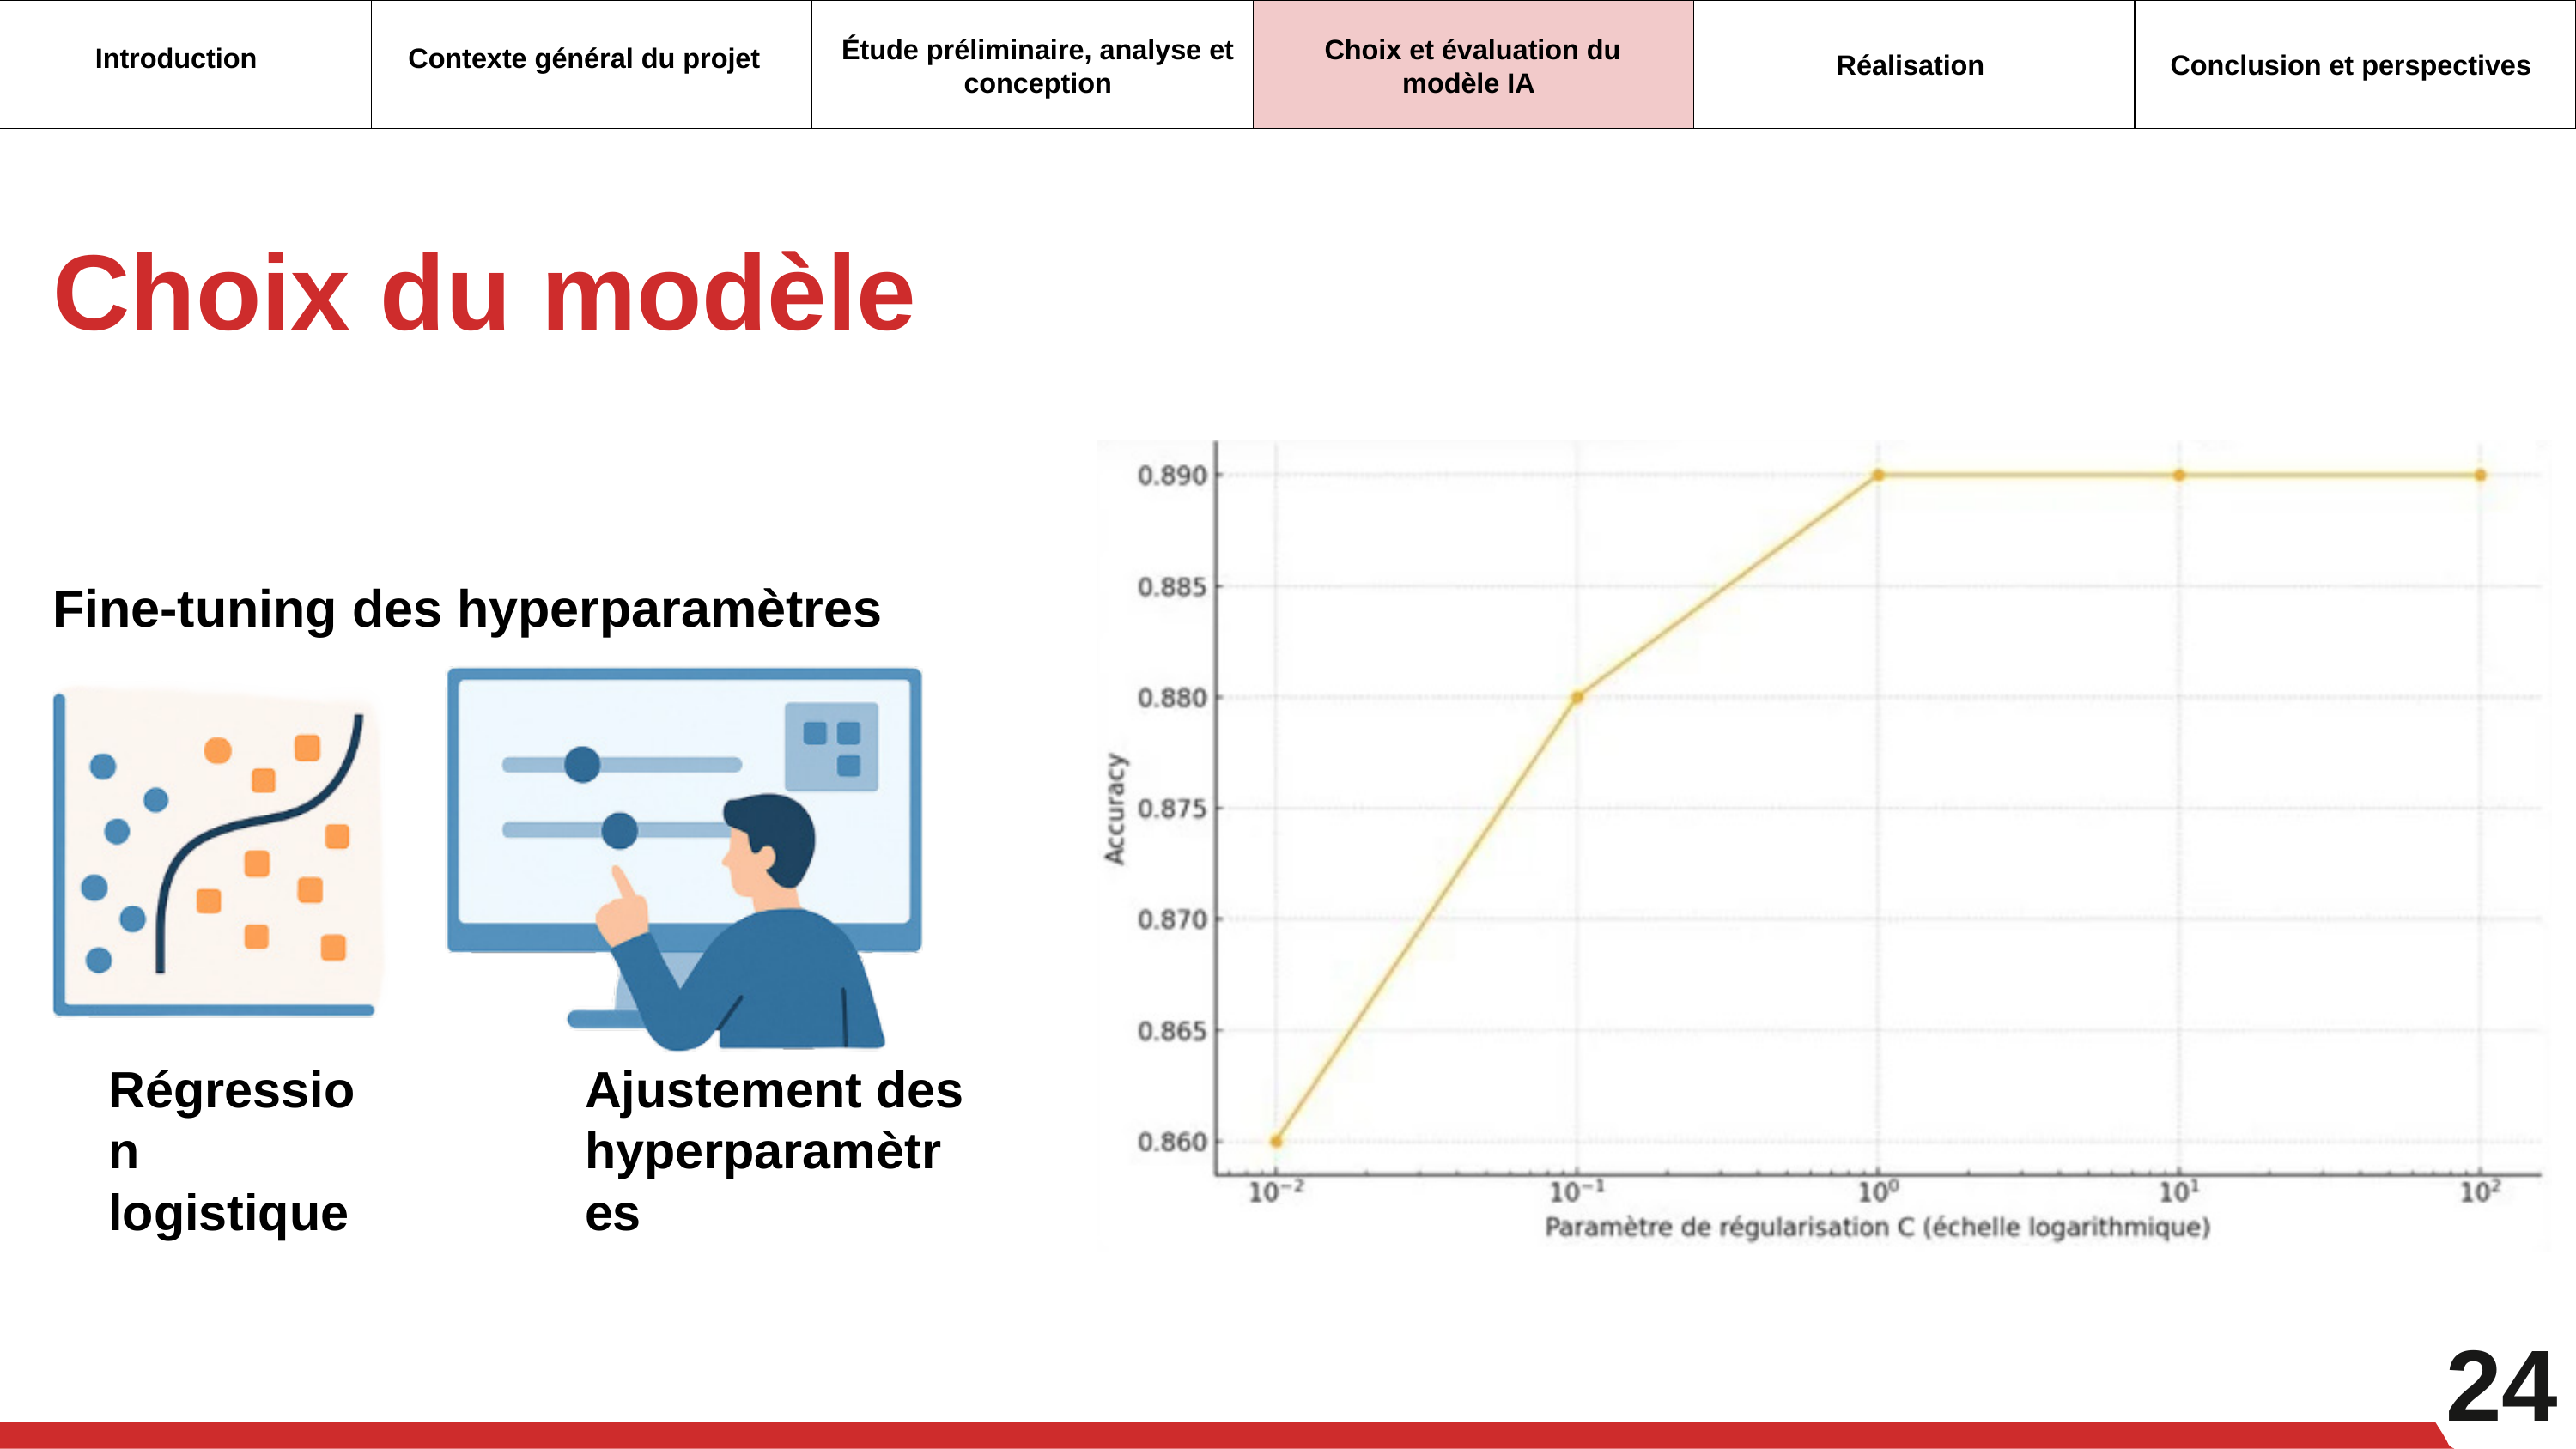

Étude préliminaire, analyse et conception
 Choix et évaluation du modèle IA
Introduction
Contexte général du projet
Réalisation
Conclusion et perspectives
Choix du modèle

Fine-tuning des hyperparamètres

Régression logistique
Ajustement des hyperparamètres
24